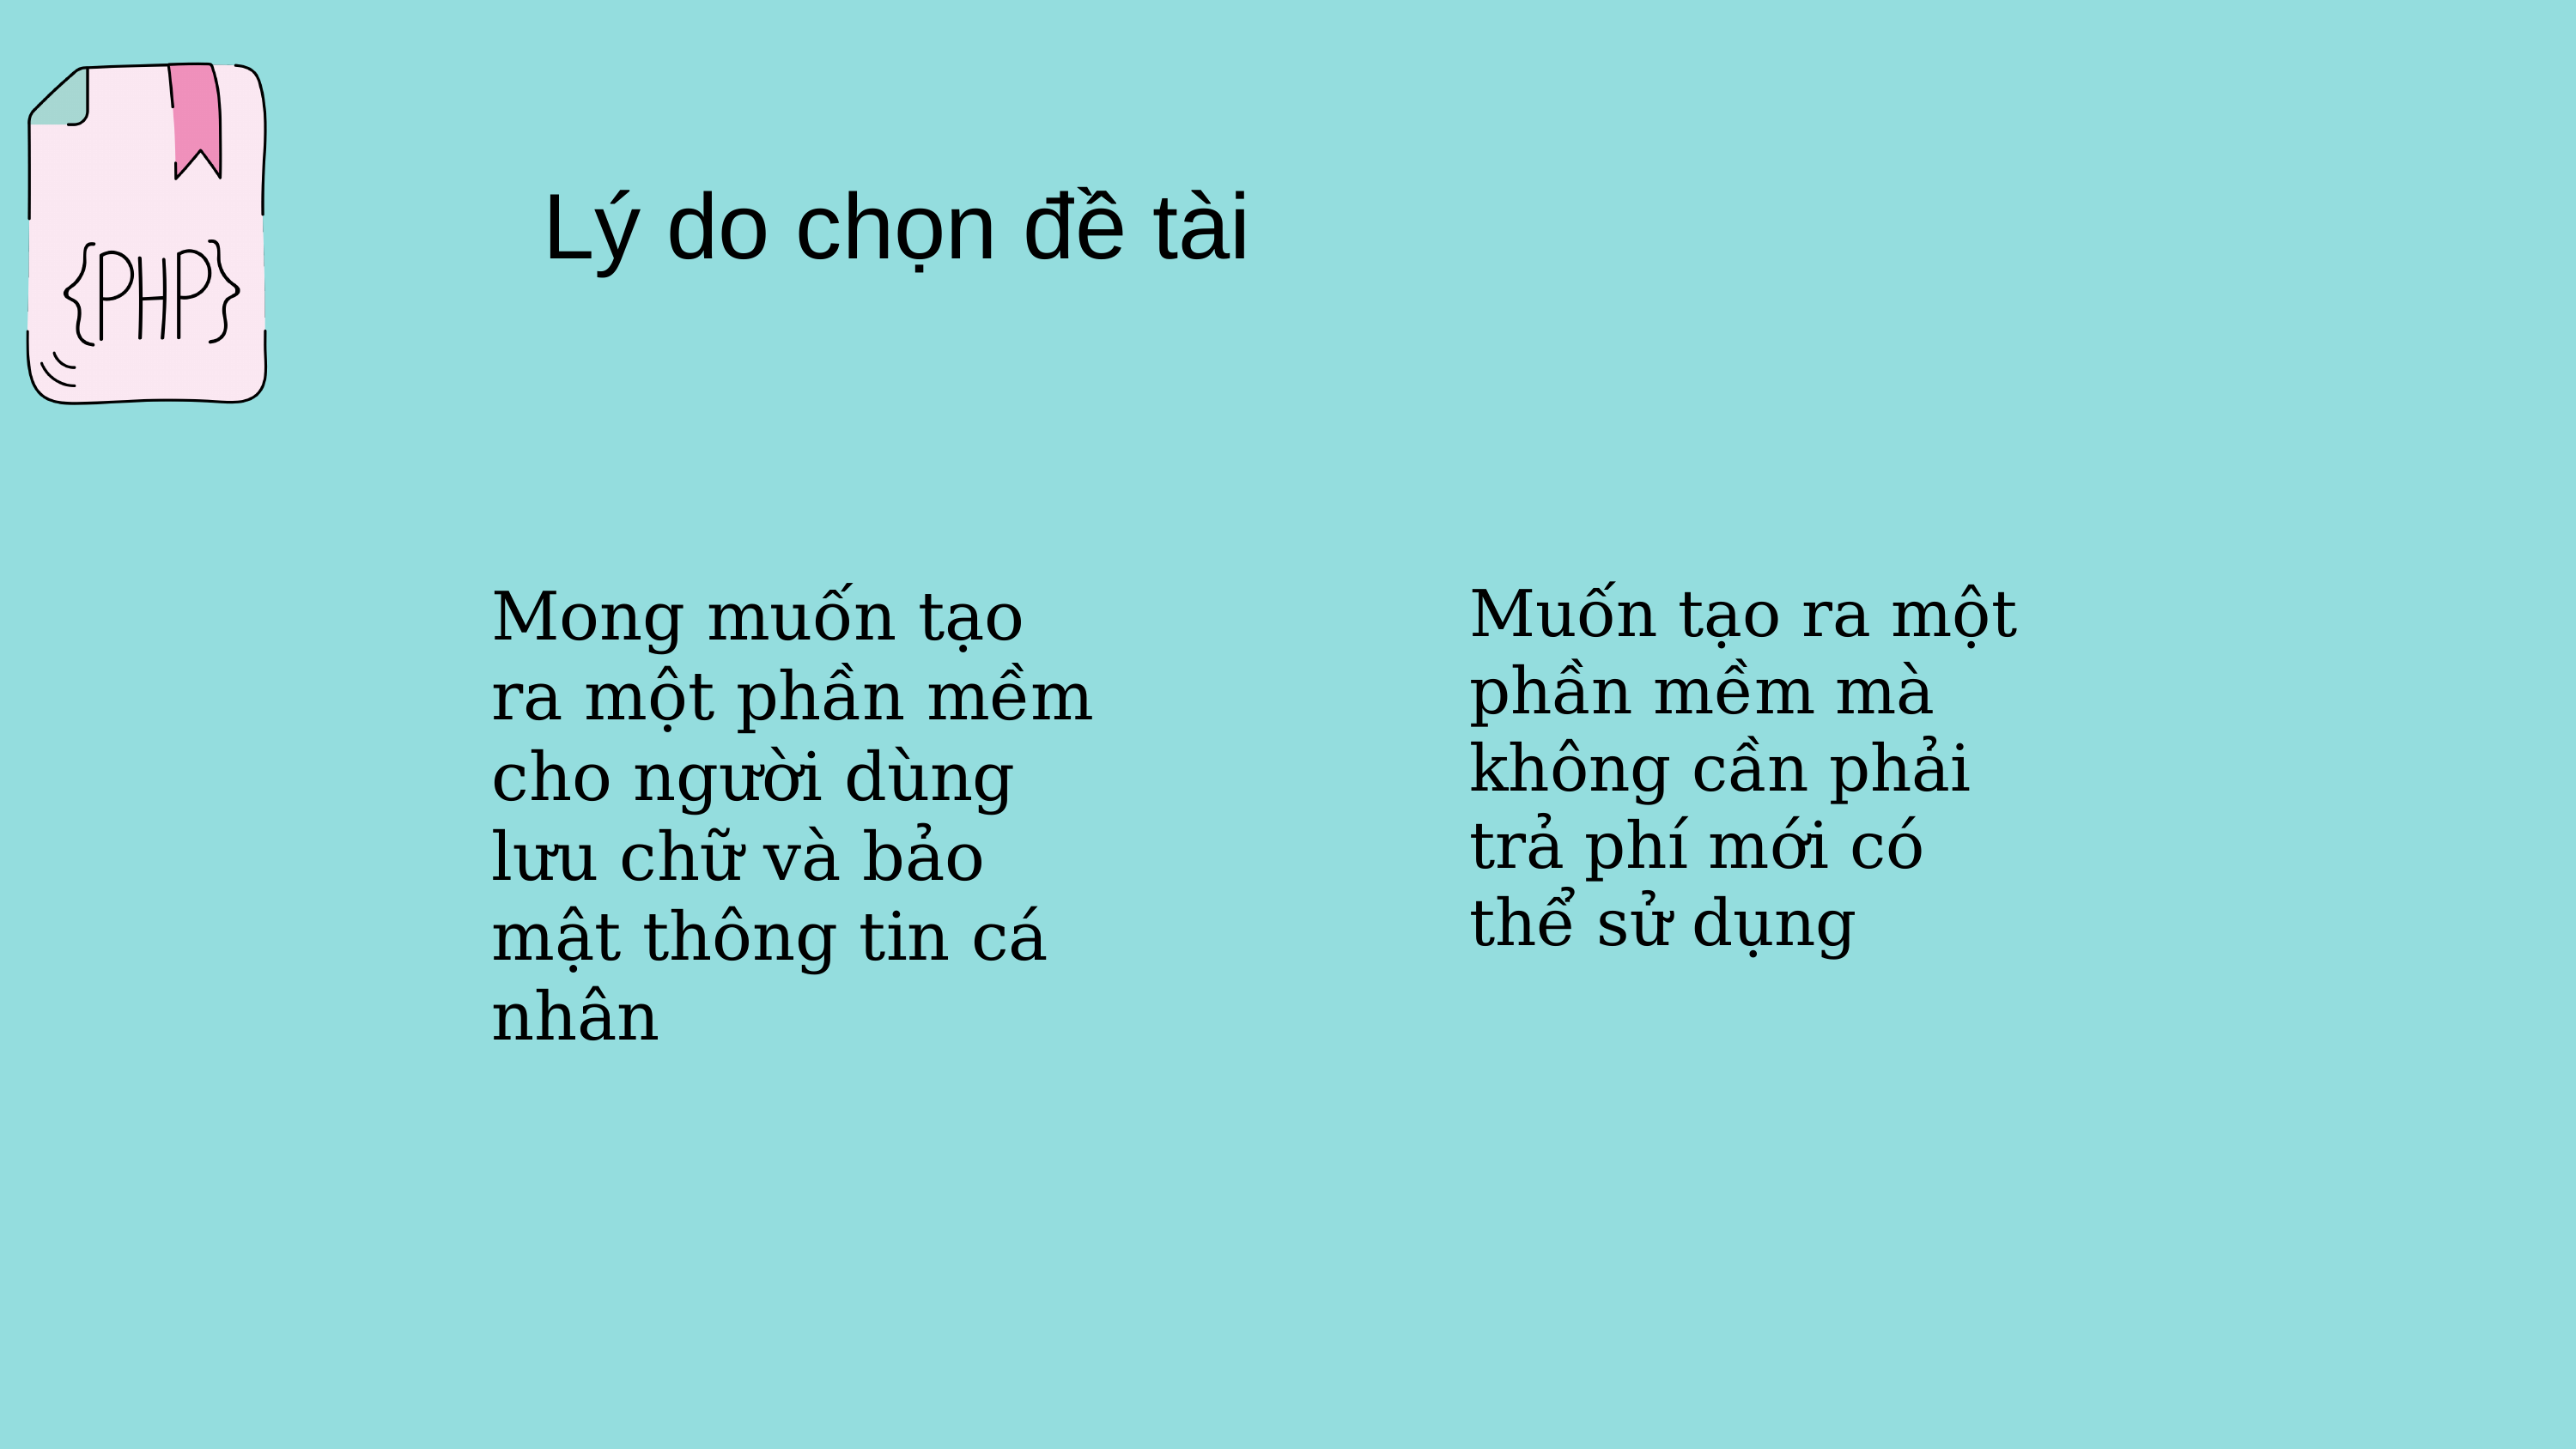

Lý do chọn đề tài
Muốn tạo ra một phần mềm mà không cần phải trả phí mới có thể sử dụng
Mong muốn tạo ra một phần mềm cho người dùng lưu chữ và bảo mật thông tin cá nhân